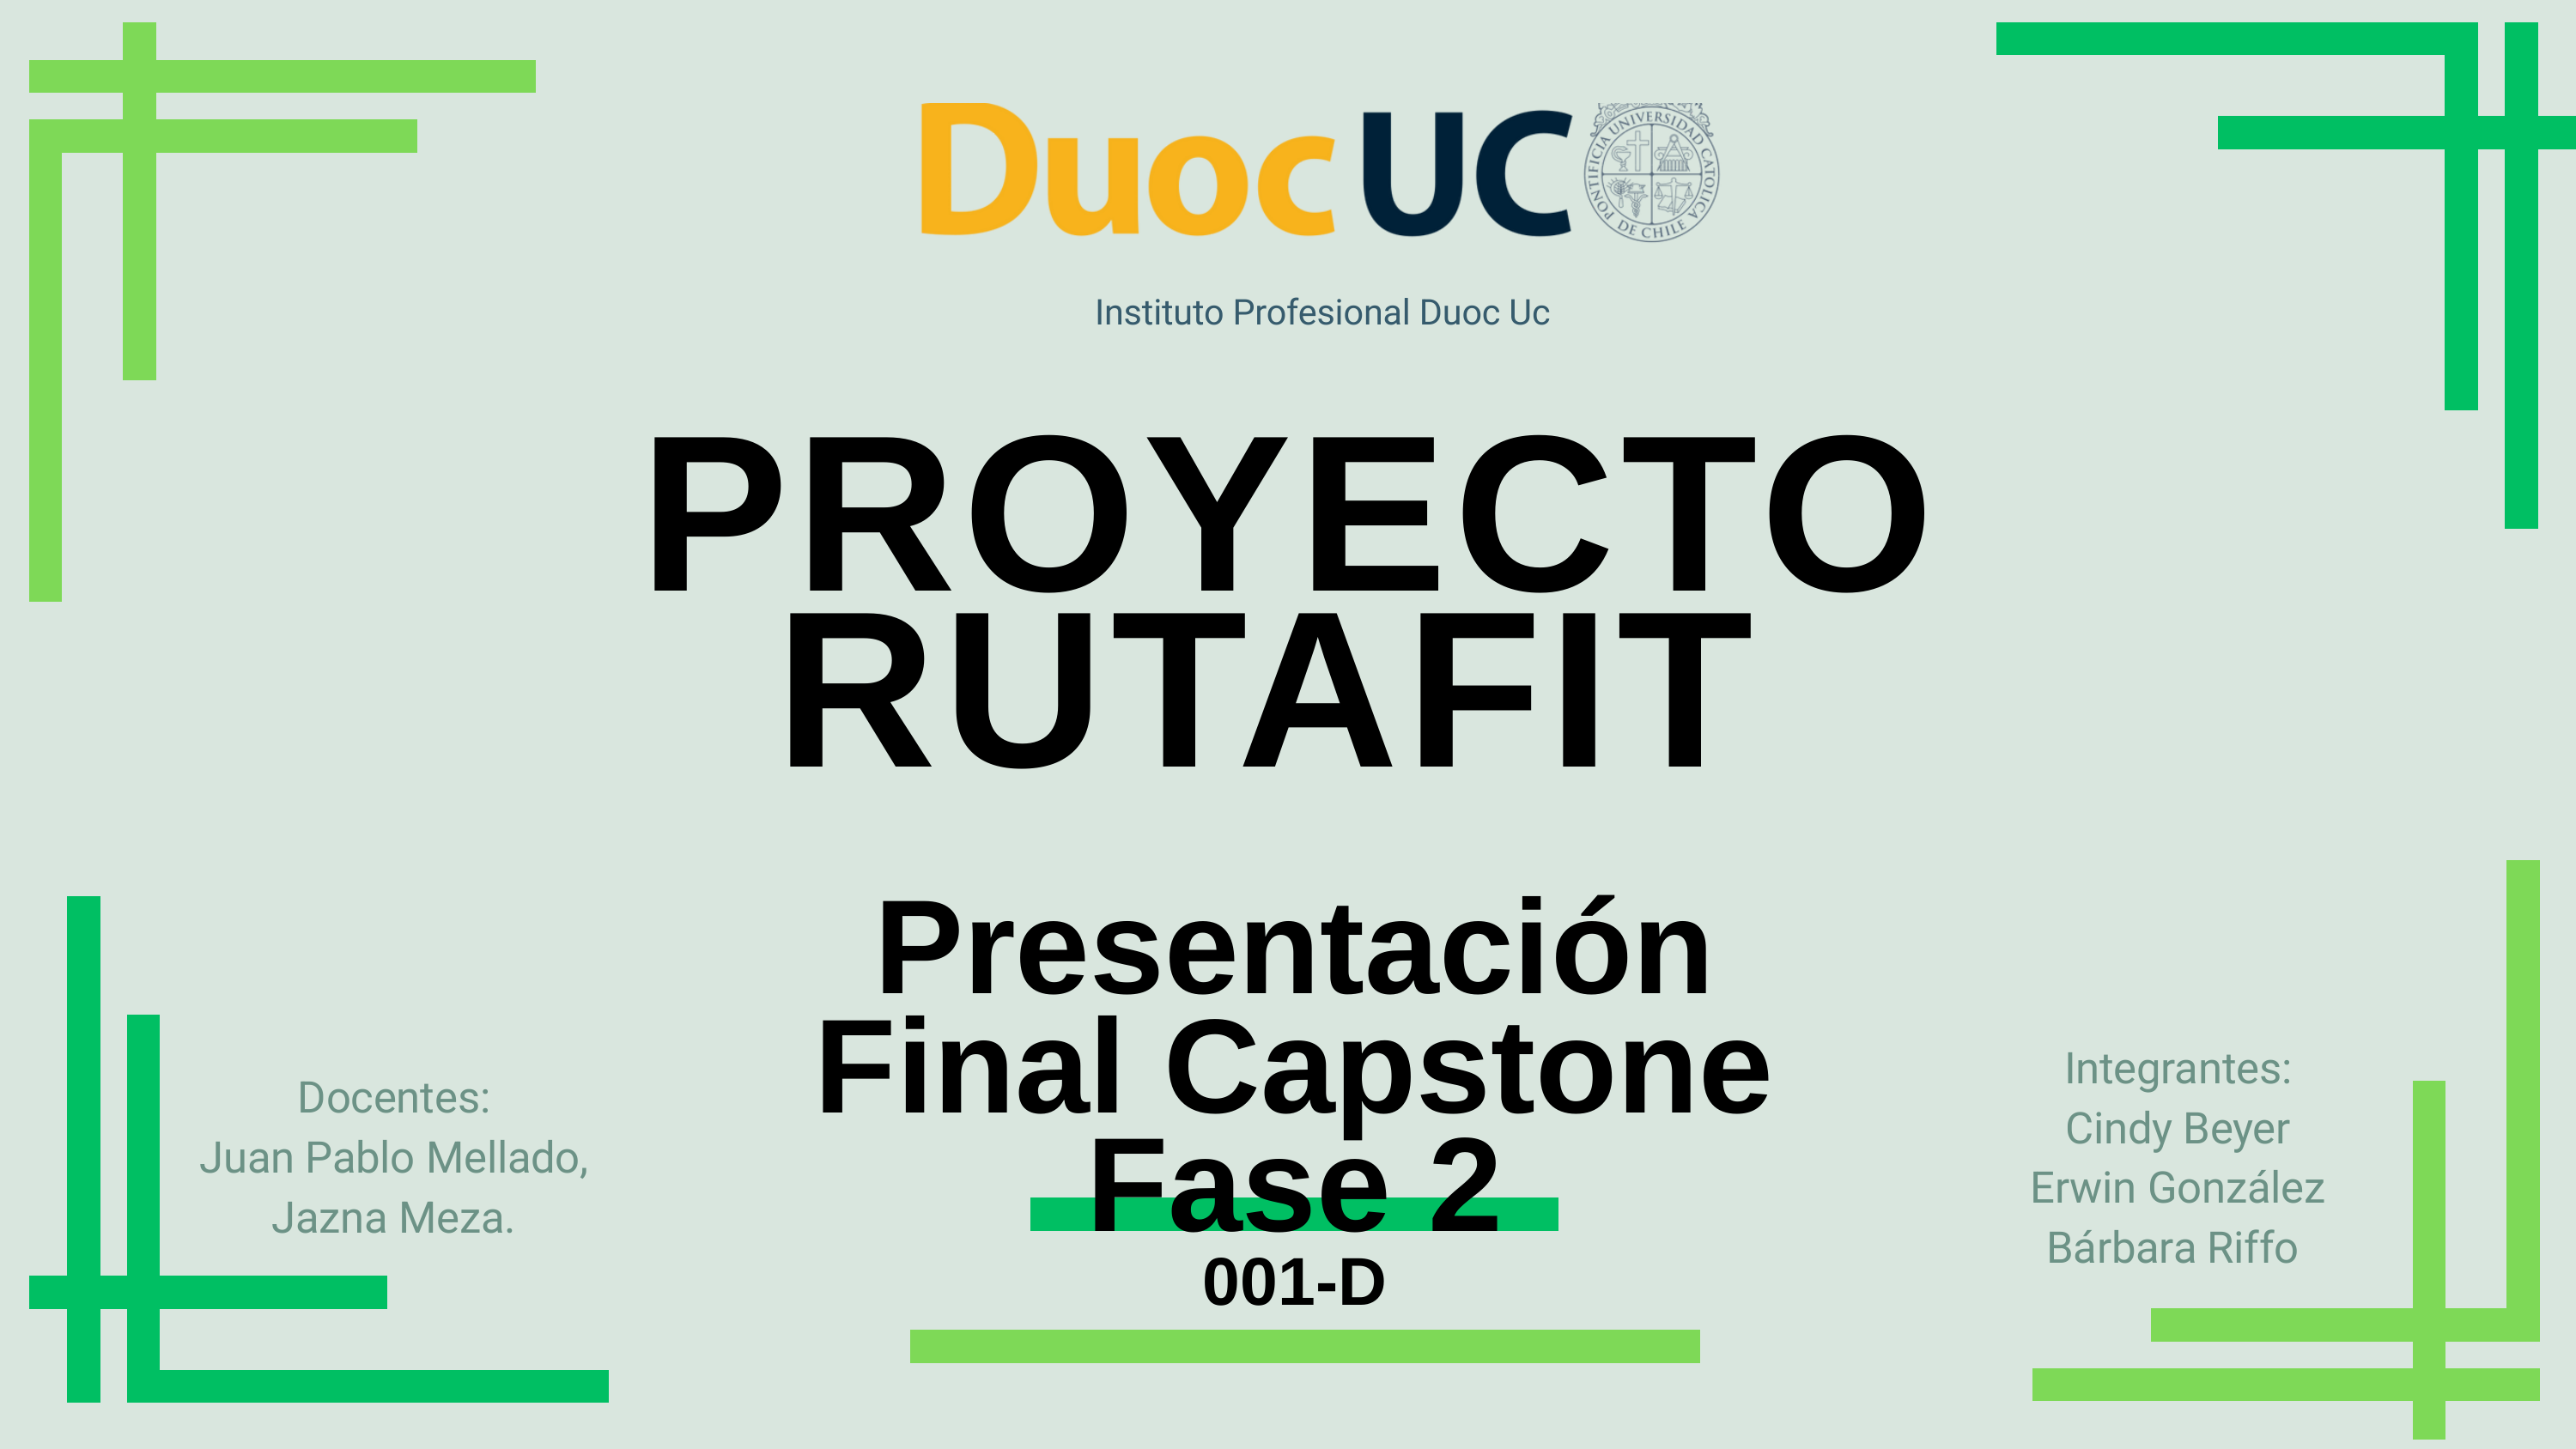

Instituto Profesional Duoc Uc
PROYECTO
RUTAFIT

Presentación Final Capstone Fase 2
001-D
Integrantes:
Cindy Beyer
Erwin González
Bárbara Riffo
Docentes:
Juan Pablo Mellado,
Jazna Meza.